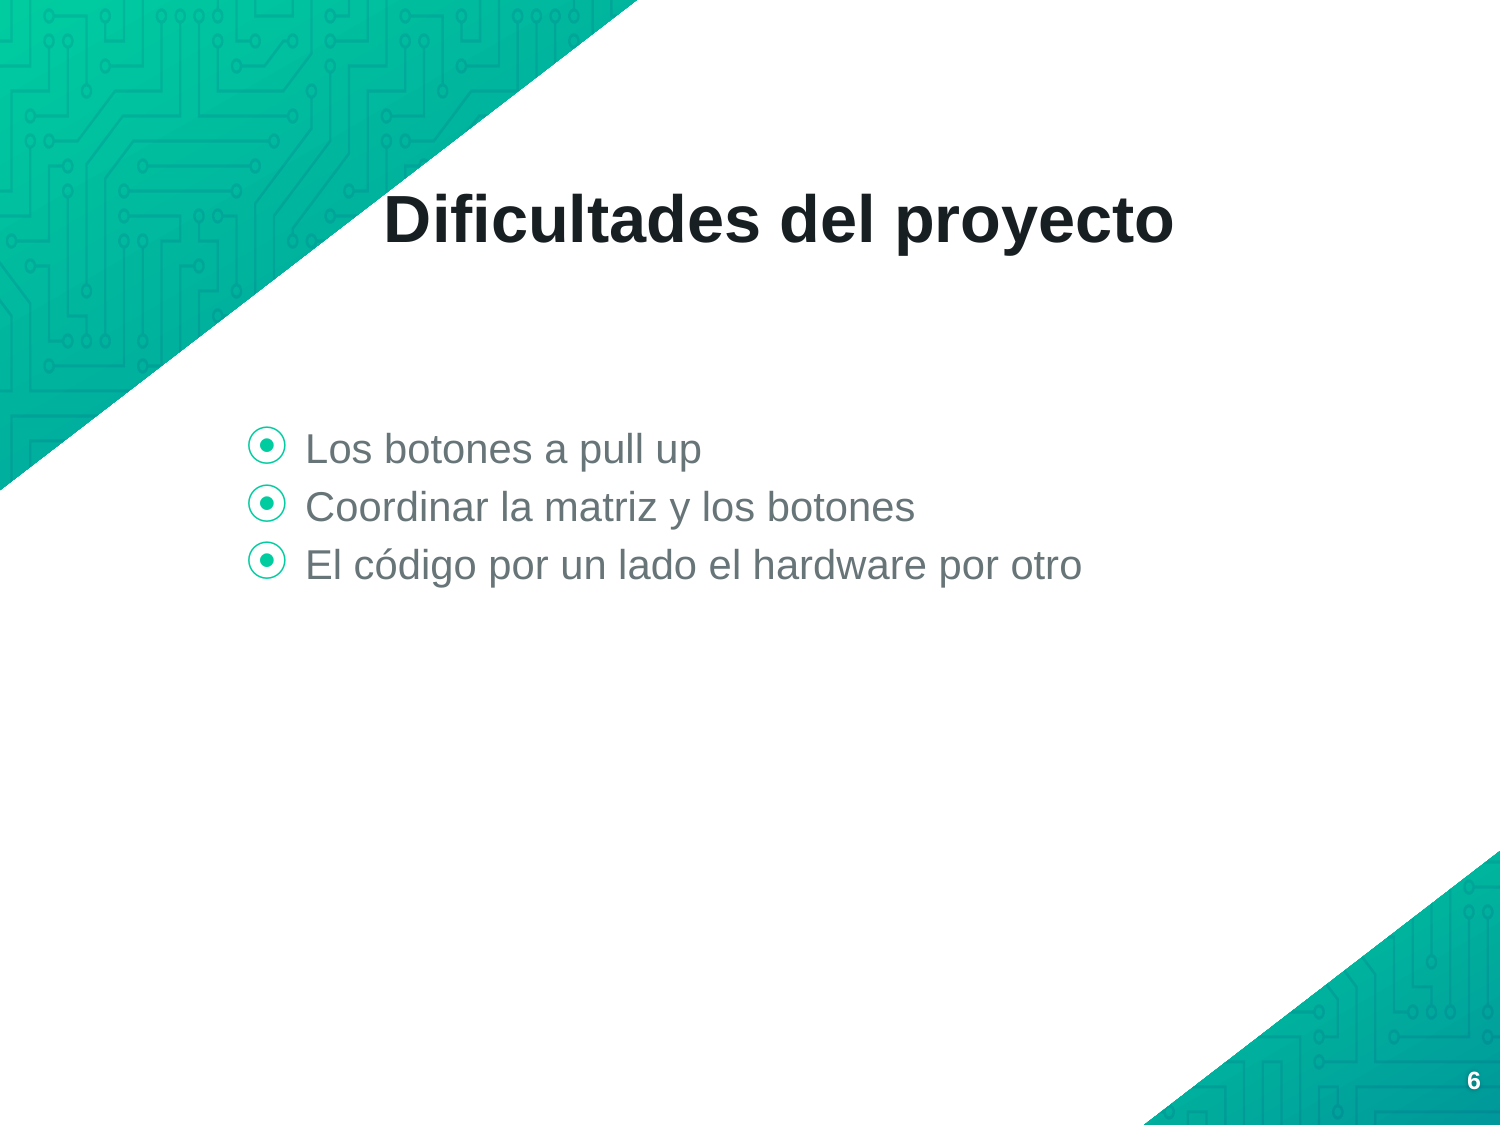

# Dificultades del proyecto
Los botones a pull up
Coordinar la matriz y los botones
El código por un lado el hardware por otro
6